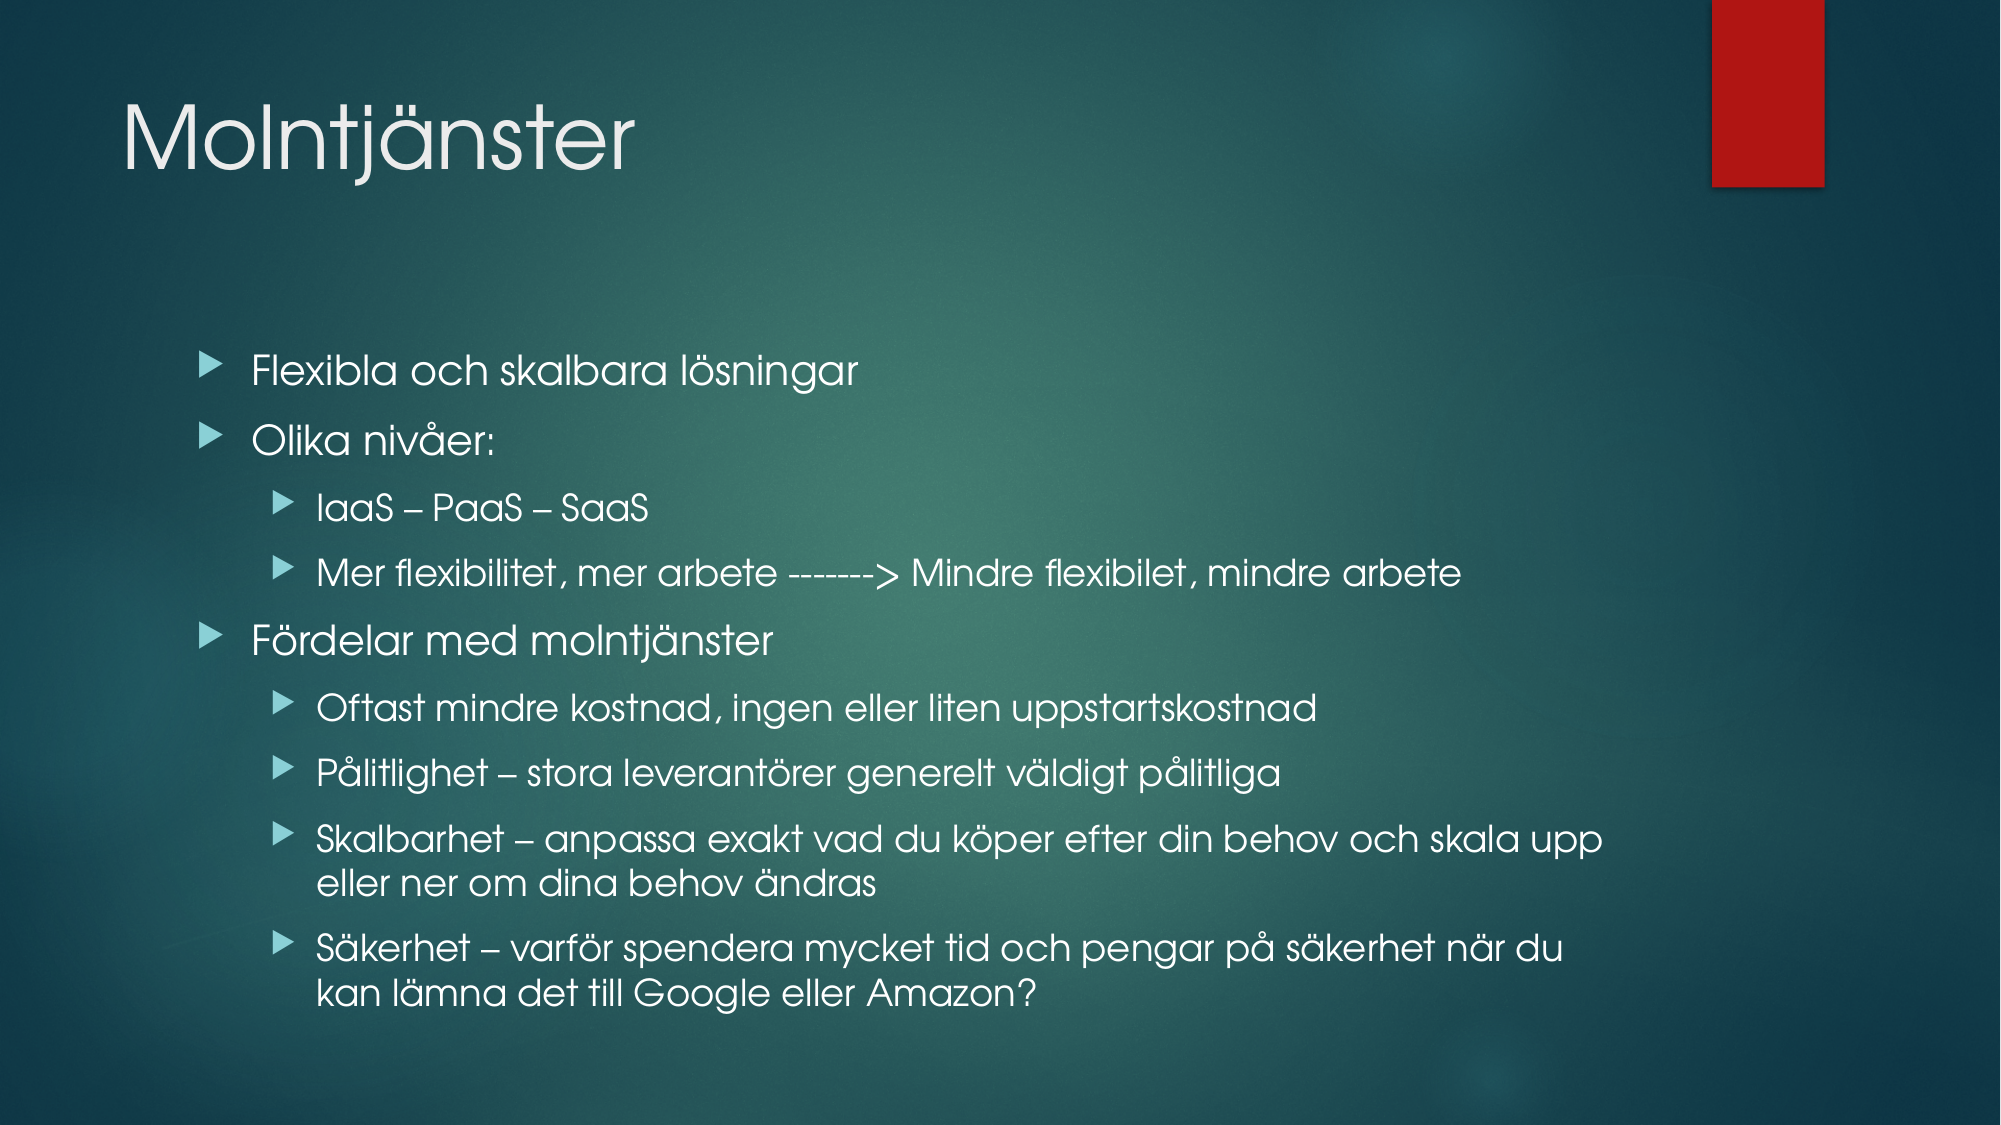

# Molntjänster
Flexibla och skalbara lösningar
Olika nivåer:
IaaS – PaaS – SaaS
Mer flexibilitet, mer arbete -------> Mindre flexibilet, mindre arbete
Fördelar med molntjänster
Oftast mindre kostnad, ingen eller liten uppstartskostnad
Pålitlighet – stora leverantörer generelt väldigt pålitliga
Skalbarhet – anpassa exakt vad du köper efter din behov och skala upp eller ner om dina behov ändras
Säkerhet – varför spendera mycket tid och pengar på säkerhet när du kan lämna det till Google eller Amazon?